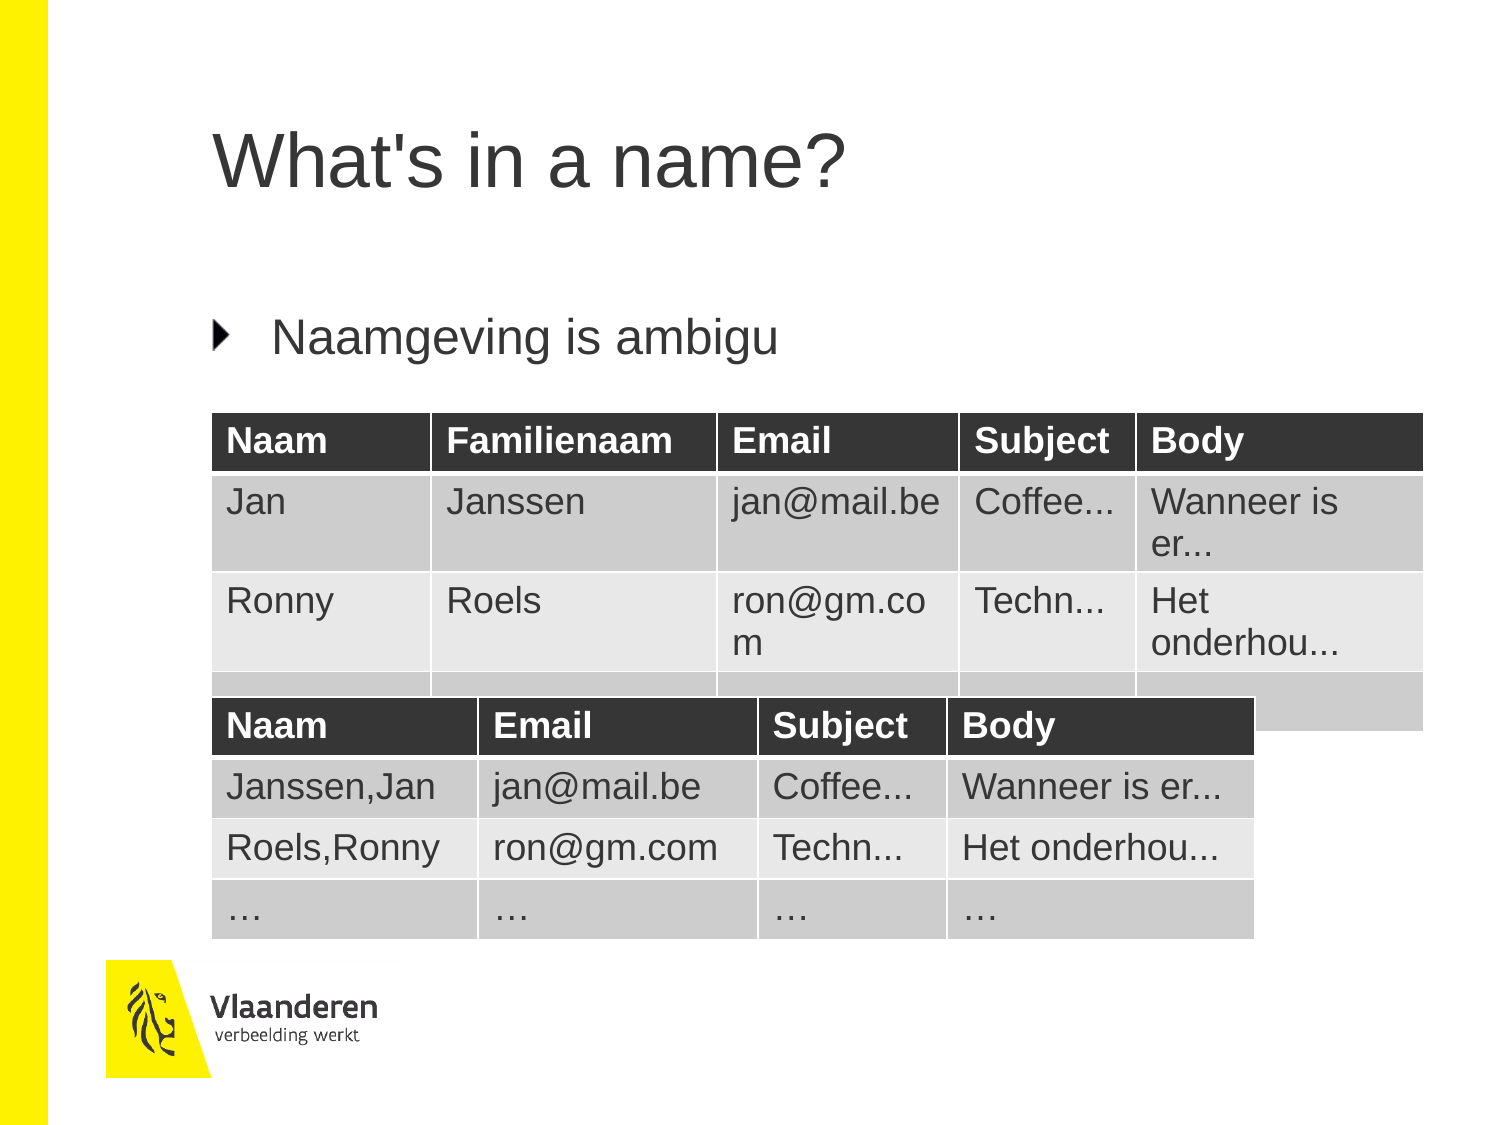

# What's in a name?
 Naamgeving is ambigu
| Naam | Familienaam | Email | Subject | Body |
| --- | --- | --- | --- | --- |
| Jan | Janssen | jan@mail.be | Coffee... | Wanneer is er... |
| Ronny | Roels | ron@gm.com | Techn... | Het onderhou... |
|  | … | … | … | … |
| Naam | Email | Subject | Body |
| --- | --- | --- | --- |
| Janssen,Jan | jan@mail.be | Coffee... | Wanneer is er... |
| Roels,Ronny | ron@gm.com | Techn... | Het onderhou... |
| … | … | … | … |